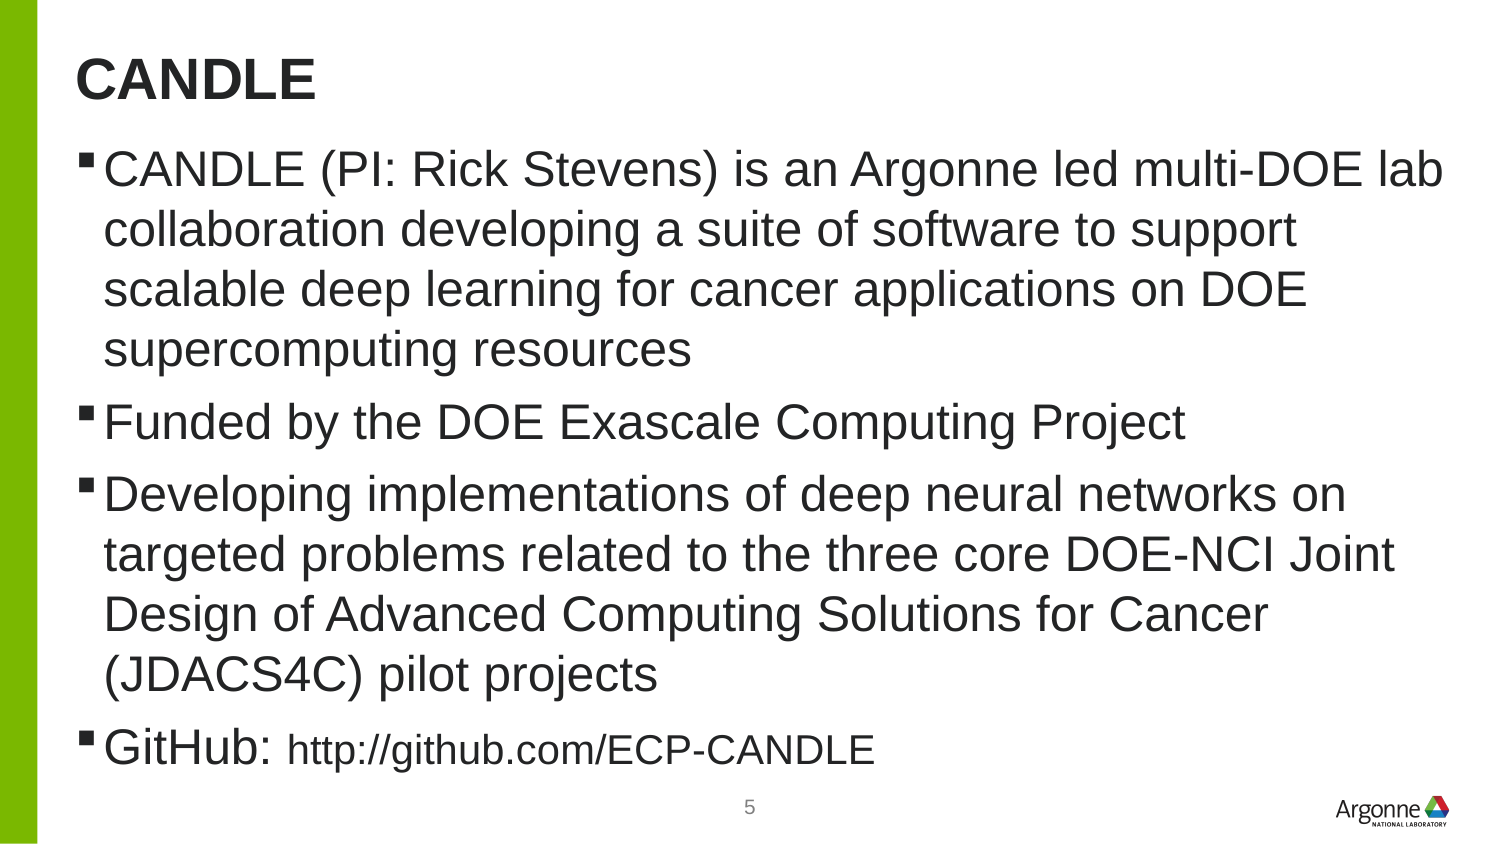

# CANDLE
CANDLE (PI: Rick Stevens) is an Argonne led multi-DOE lab collaboration developing a suite of software to support scalable deep learning for cancer applications on DOE supercomputing resources
Funded by the DOE Exascale Computing Project
Developing implementations of deep neural networks on targeted problems related to the three core DOE-NCI Joint Design of Advanced Computing Solutions for Cancer (JDACS4C) pilot projects
GitHub: http://github.com/ECP-CANDLE

5